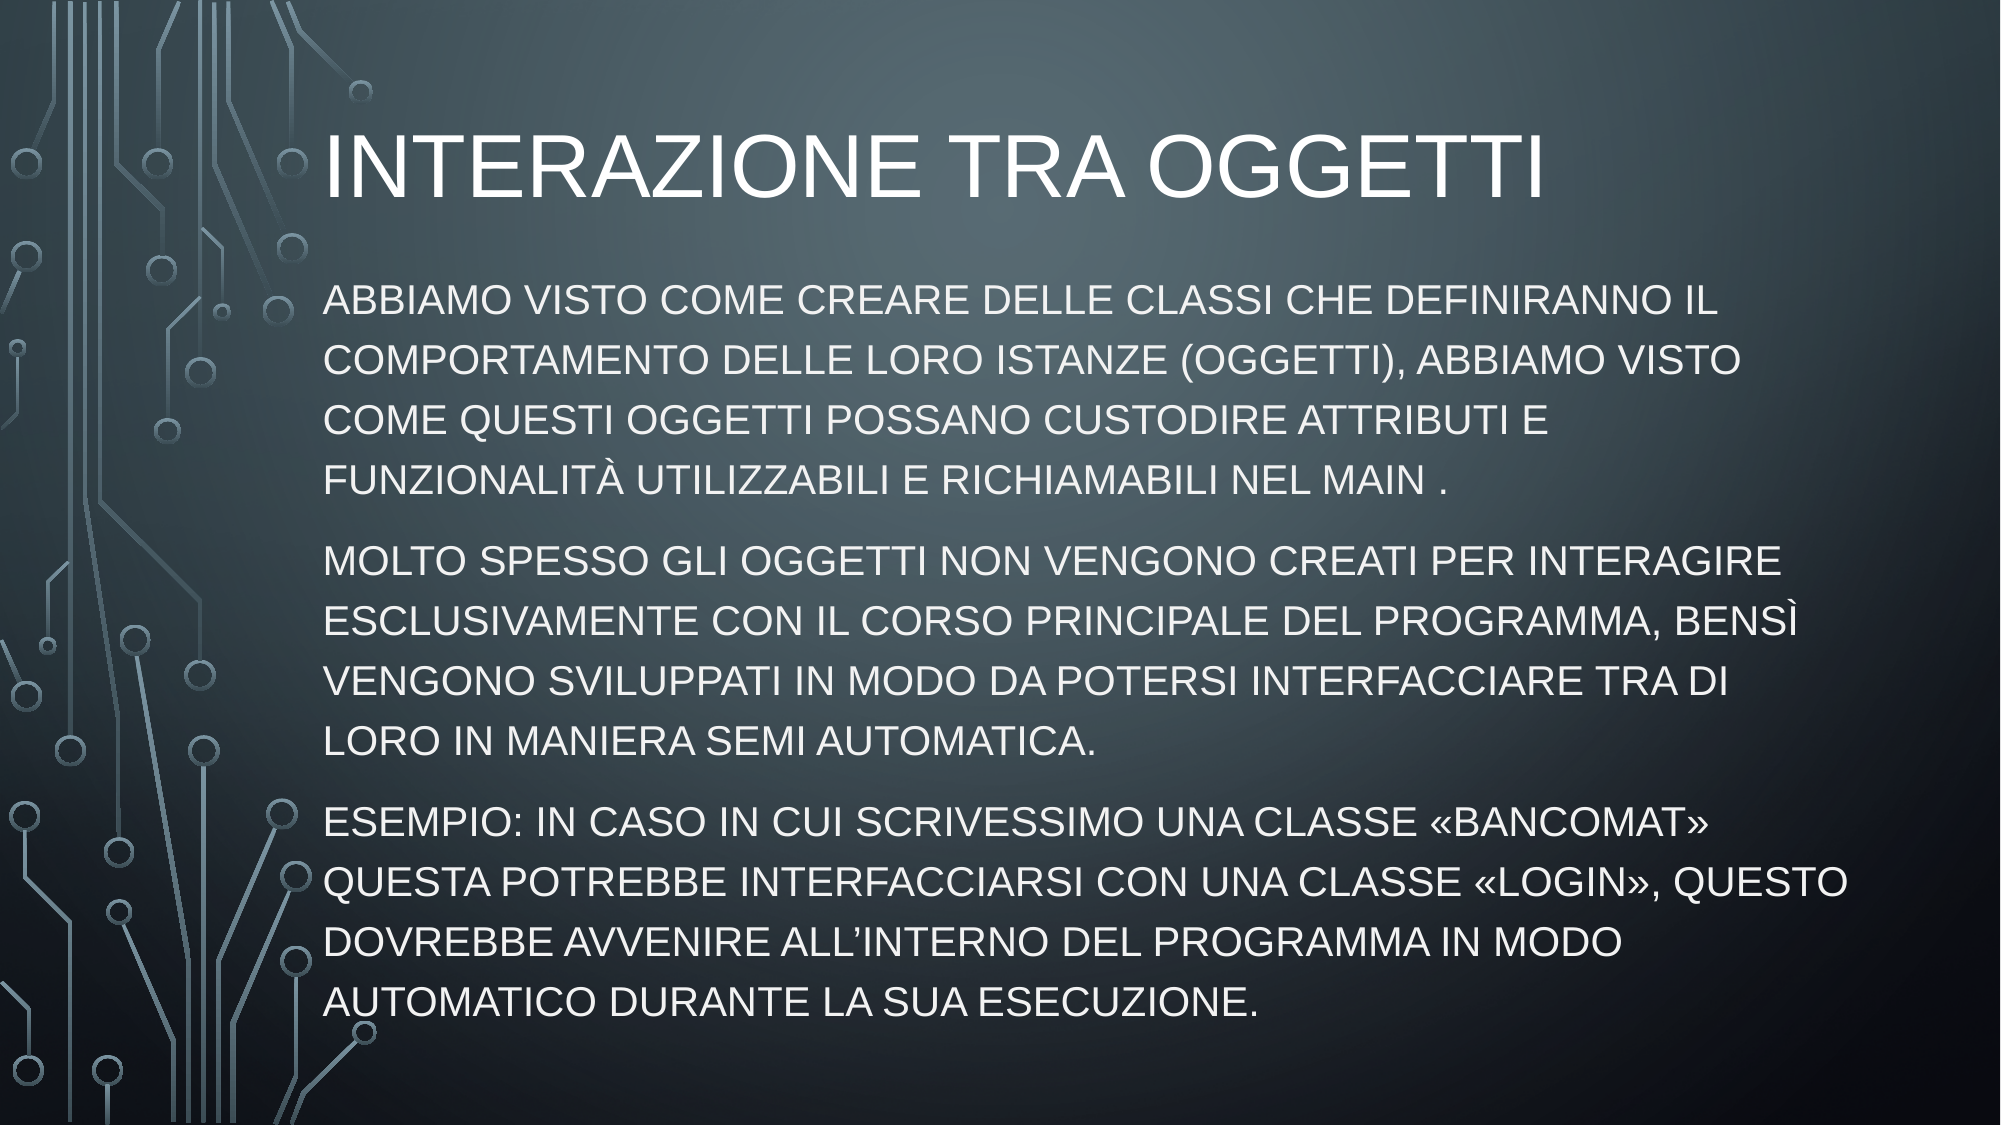

# Interazione tra oggetti
Abbiamo visto come creare delle classi che definiranno il comportamento delle loro istanze (oggetti), abbiamo visto come questi oggetti possano custodire attributi e funzionalità utilizzabili e richiamabili nel main .
Molto spesso gli oggetti non vengono creati per interagire esclusivamente con il corso principale del programma, bensì vengono sviluppati in modo da potersi interfacciare tra di loro in maniera semi automatica.
Esempio: in caso in cui scrivessimo una classe «bancomat» questa potrebbe interfacciarsi con una classe «login», questo dovrebbe avvenire all’interno del programma in modo automatico durante la sua esecuzione.